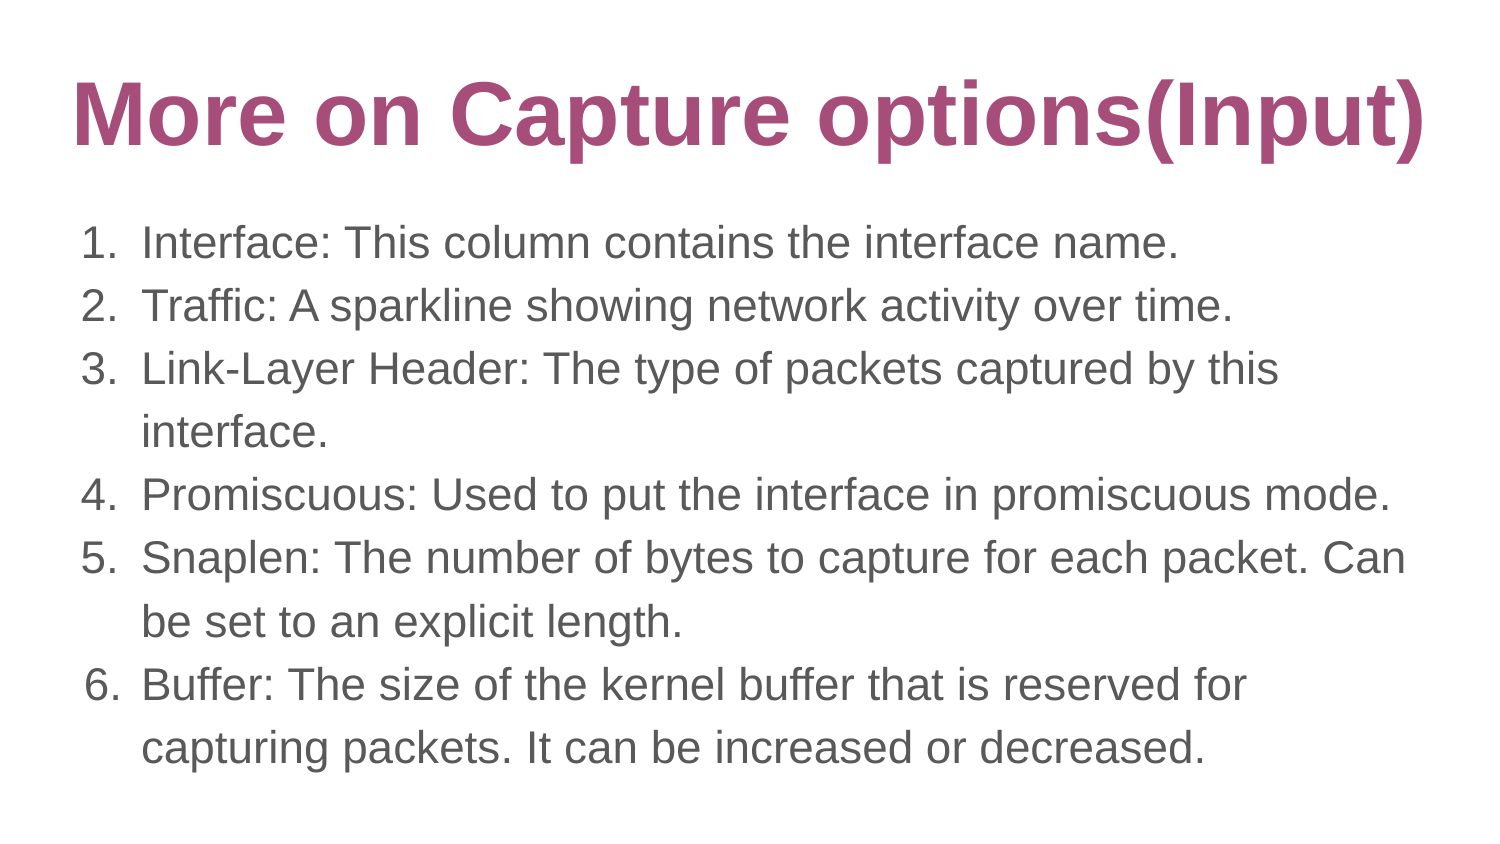

# More on Capture options(Input)
Interface: This column contains the interface name.
Traffic: A sparkline showing network activity over time.
Link-Layer Header: The type of packets captured by this interface.
Promiscuous: Used to put the interface in promiscuous mode.
Snaplen: The number of bytes to capture for each packet. Can be set to an explicit length.
Buffer: The size of the kernel buffer that is reserved for capturing packets. It can be increased or decreased.